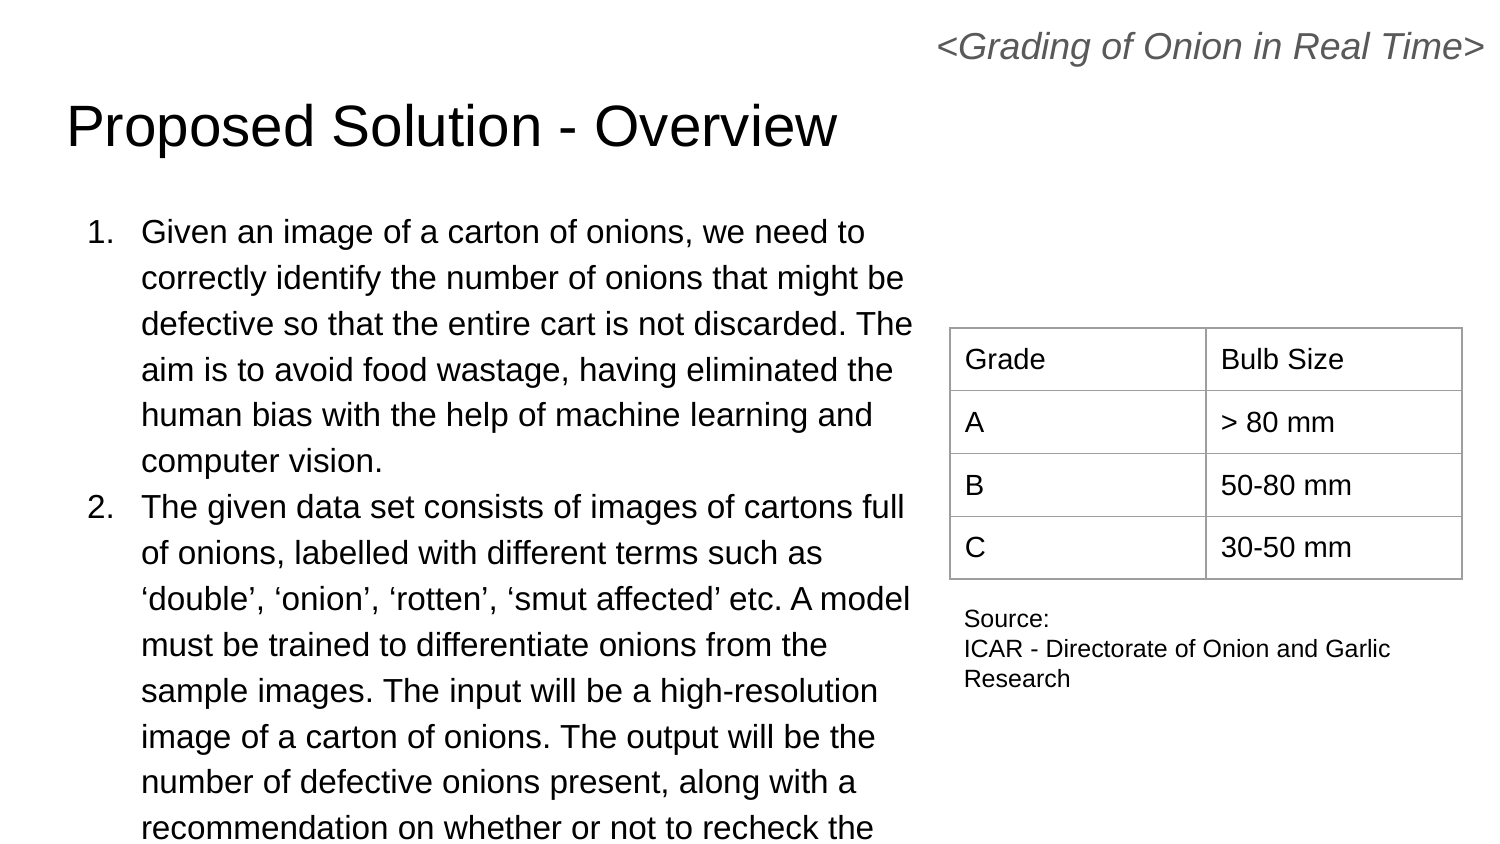

<Grading of Onion in Real Time>
# Proposed Solution - Overview
Given an image of a carton of onions, we need to correctly identify the number of onions that might be defective so that the entire cart is not discarded. The aim is to avoid food wastage, having eliminated the human bias with the help of machine learning and computer vision.
The given data set consists of images of cartons full of onions, labelled with different terms such as ‘double’, ‘onion’, ‘rotten’, ‘smut affected’ etc. A model must be trained to differentiate onions from the sample images. The input will be a high-resolution image of a carton of onions. The output will be the number of defective onions present, along with a recommendation on whether or not to recheck the carton.
| Grade | Bulb Size |
| --- | --- |
| A | > 80 mm |
| B | 50-80 mm |
| C | 30-50 mm |
Source:
ICAR - Directorate of Onion and Garlic Research